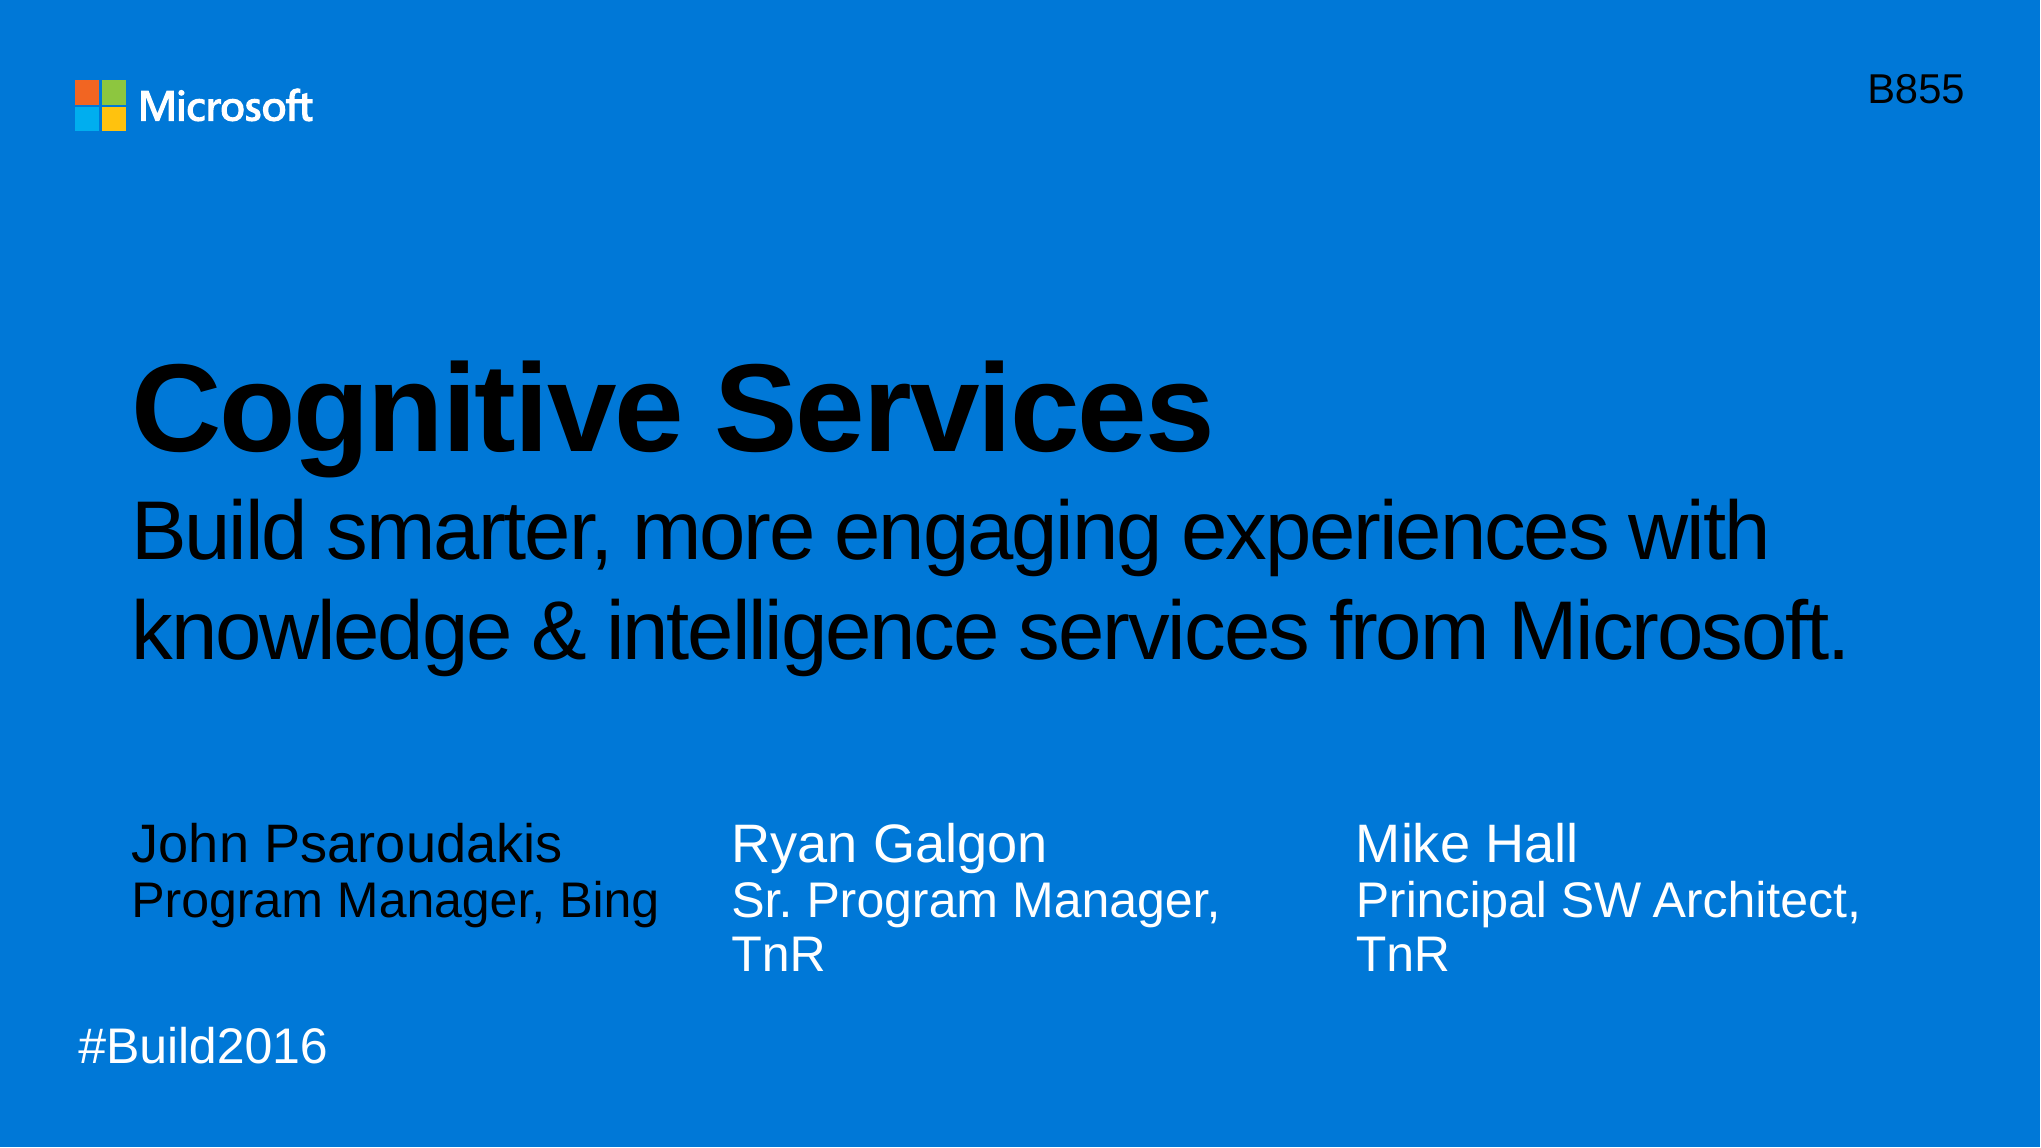

B855
# Cognitive Services Build smarter, more engaging experiences with knowledge & intelligence services from Microsoft.
John Psaroudakis
Program Manager, Bing

Ryan Galgon
Sr. Program Manager, TnR

Mike Hall
Principal SW Architect, TnR